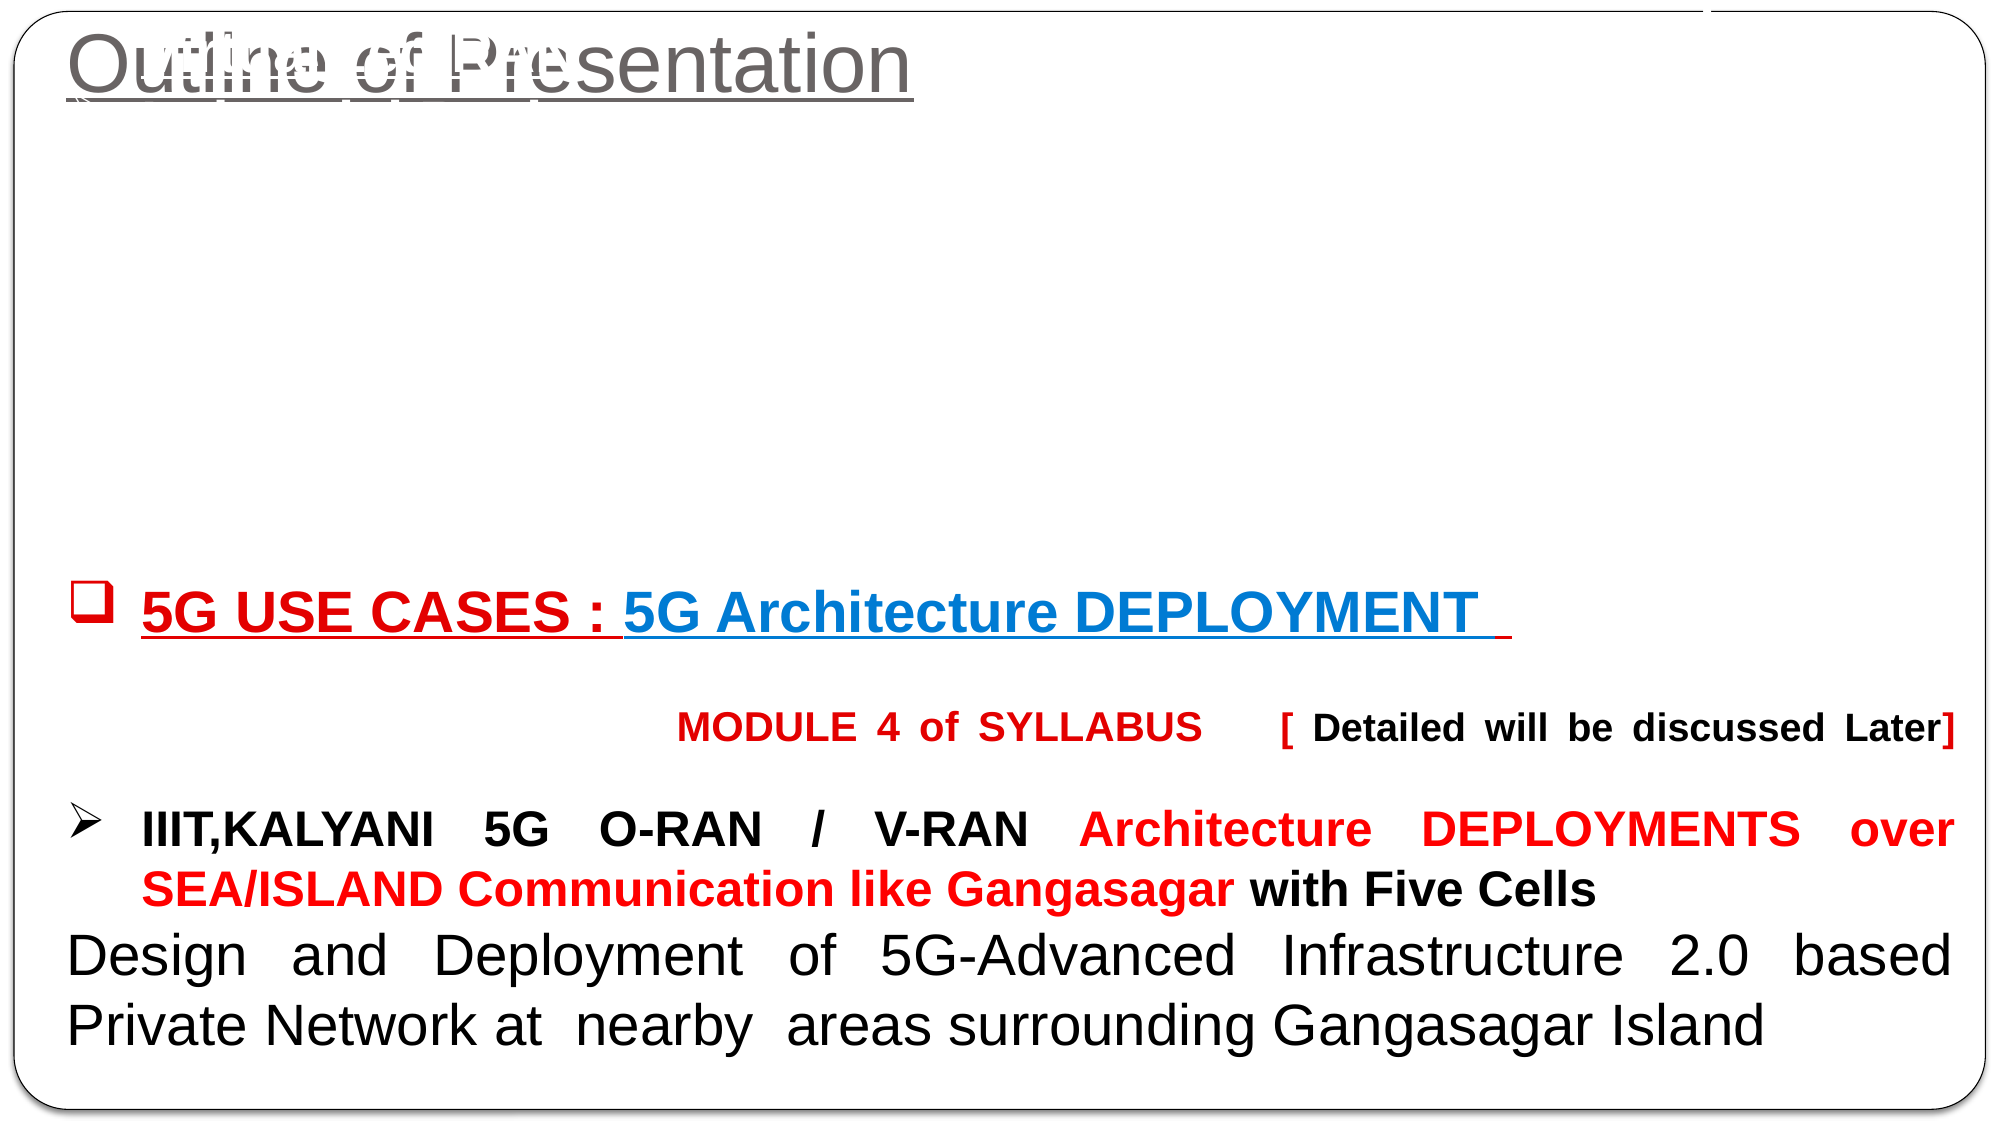

Overview of 5G Network and Architecture with Open and Virtualized RAN
Industrial Review
    QUALCOMM DEMO
Tcript
5G Architecture
5G Architecture ( BASIC)
5G Architecture ( with O-RAN and V-RAN)
5G O-RAN / V-RAN Architecture Design by QUALCOMM
5G USE CASES : 5G Architecture DEPLOYMENT
CTTC, Barcelona SECURED 5G O-RAN / V-RAN Architecture with TWO CELOM-RAN / V-RAN ArchitMODULMODULE 4 of SYLLABUS    [ Detailed will be discussed Later] ENTSwith FOUR CELLS
IIIT,KALYANI 5G O-RAN / V-RAN Architecture DEPLOYMENTS over SEA/ISLAND Communication like Gangasagar with Five Cells
Design and Deployment of 5G-Advanced Infrastructure 2.0 based Private Network at  nearby  areas surrounding Gangasagar Island

# Outline of Presentation